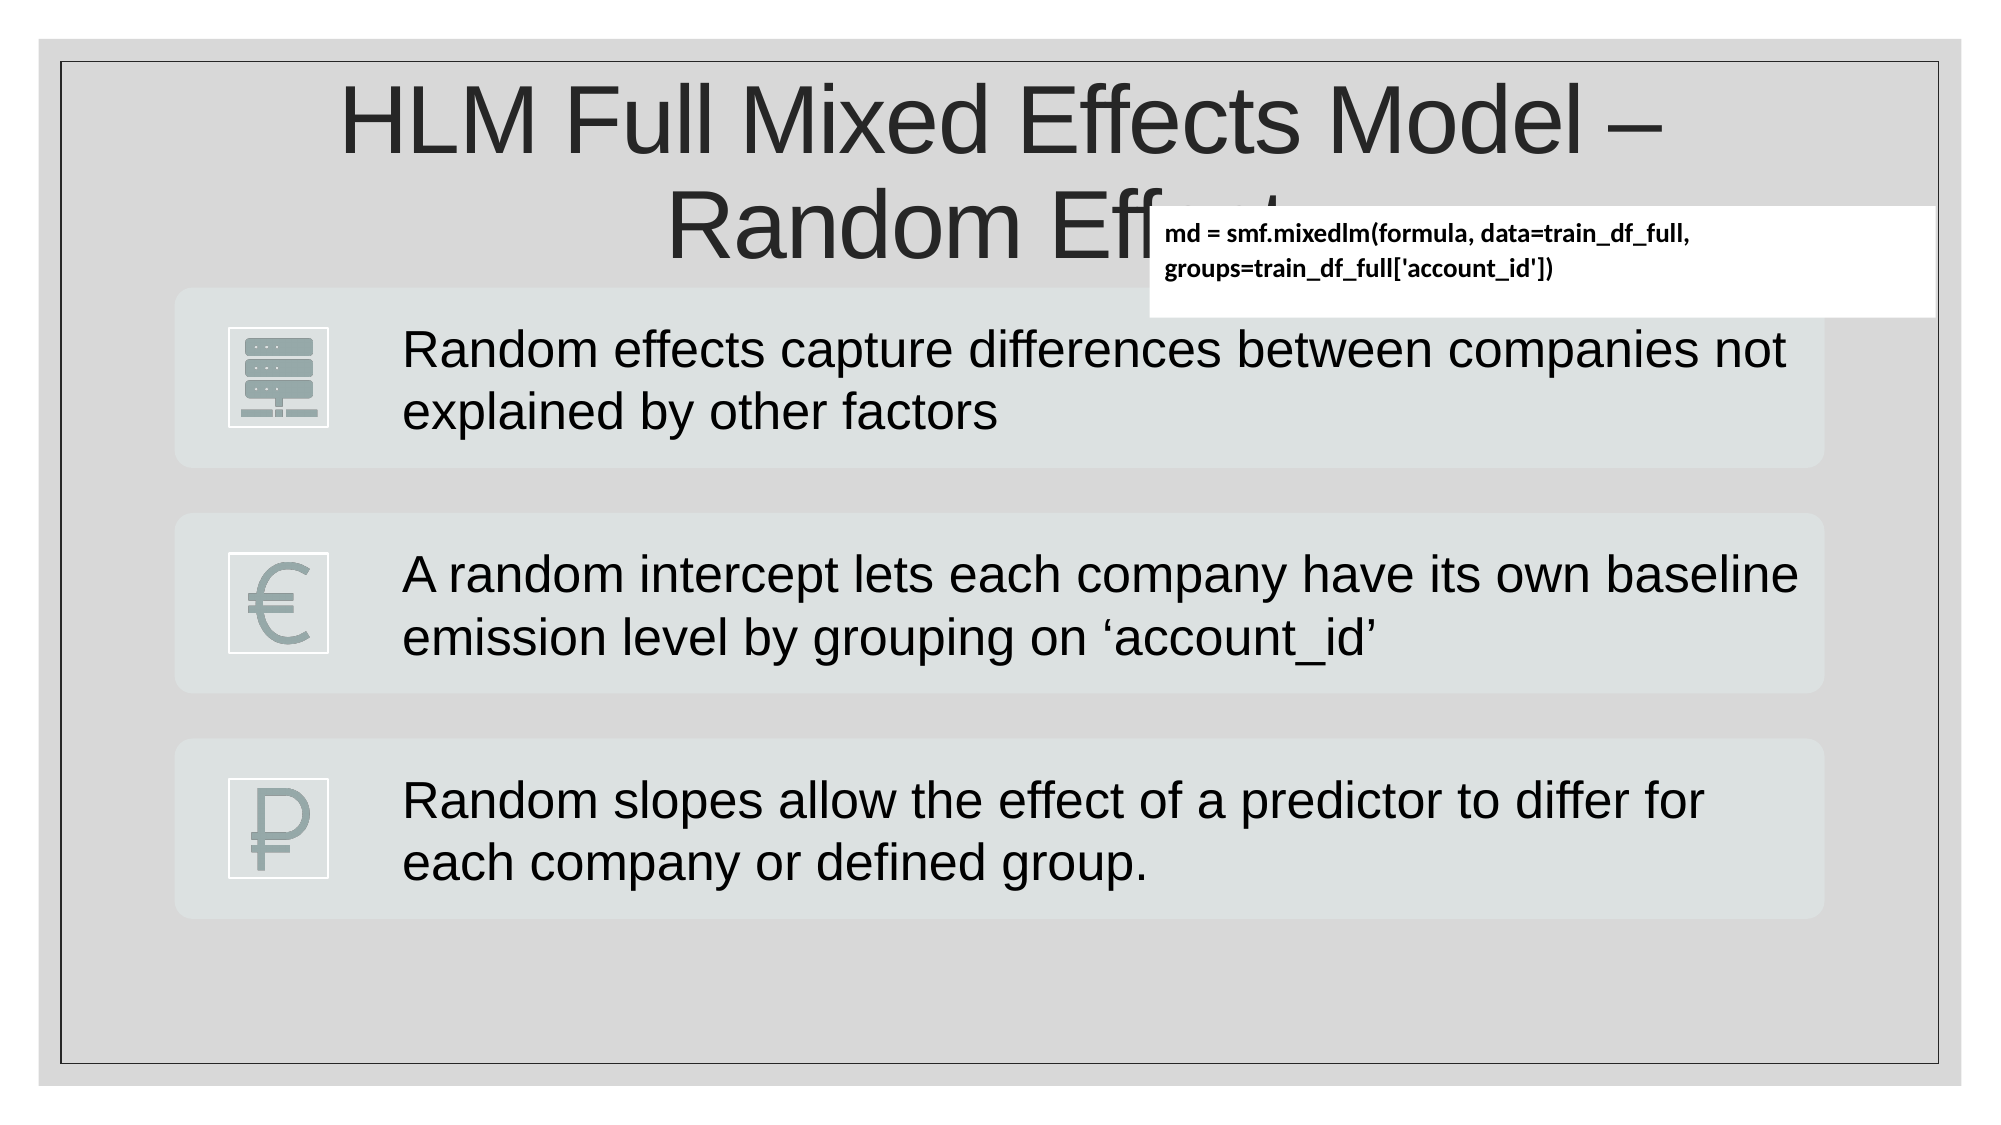

# HLM Full Mixed Effects Model – Random Effects
md = smf.mixedlm(formula, data=train_df_full, groups=train_df_full['account_id'])

Random effects capture differences between companies not explained by other factors
A random intercept lets each company have its own baseline emission level by grouping on ‘account_id’
Random slopes allow the effect of a predictor to differ for each company or defined group.